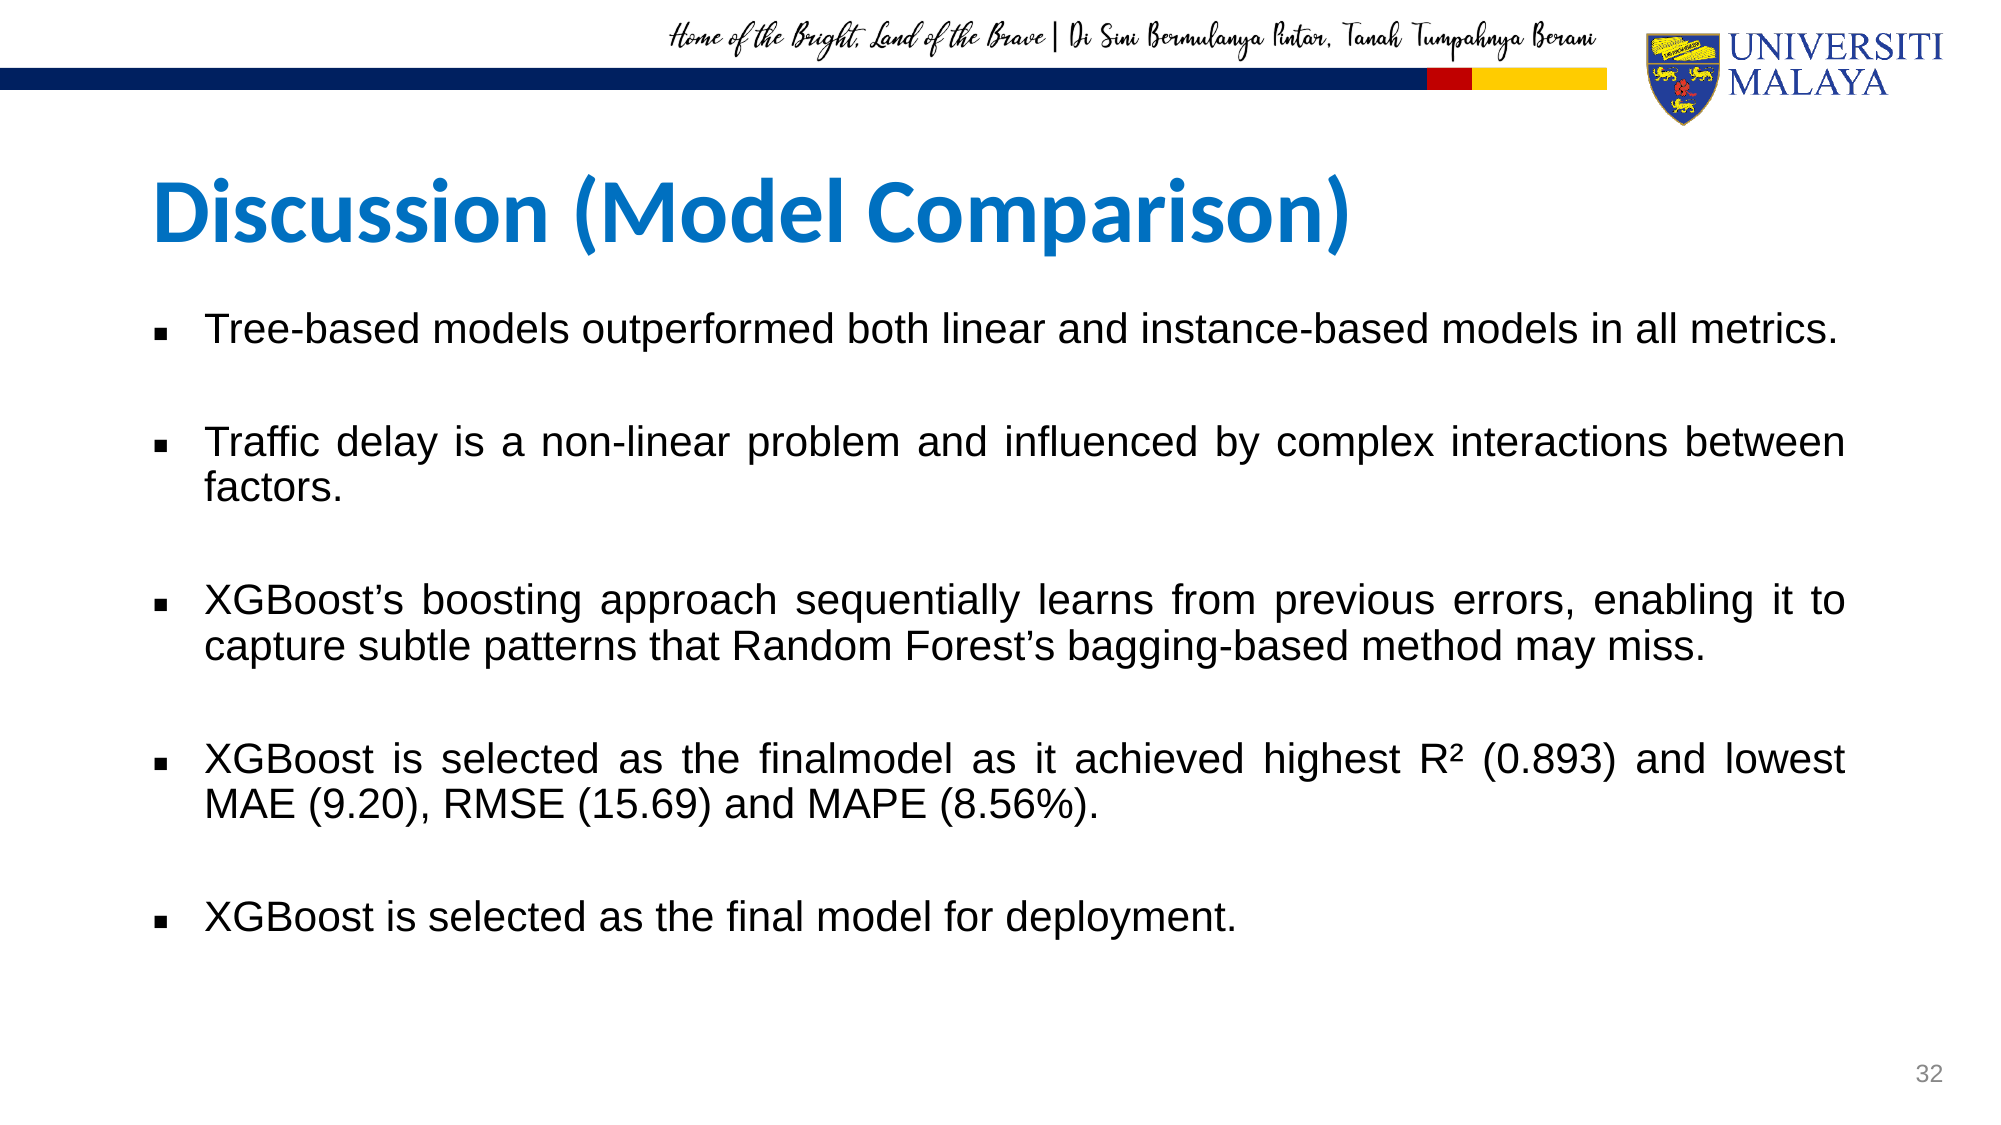

# Discussion (Model Comparison)
Tree-based models outperformed both linear and instance-based models in all metrics.

Traffic delay is a non-linear problem and influenced by complex interactions between factors.

XGBoost’s boosting approach sequentially learns from previous errors, enabling it to capture subtle patterns that Random Forest’s bagging-based method may miss.

XGBoost is selected as the finalmodel as it achieved highest R² (0.893) and lowest MAE (9.20), RMSE (15.69) and MAPE (8.56%).

XGBoost is selected as the final model for deployment.

32